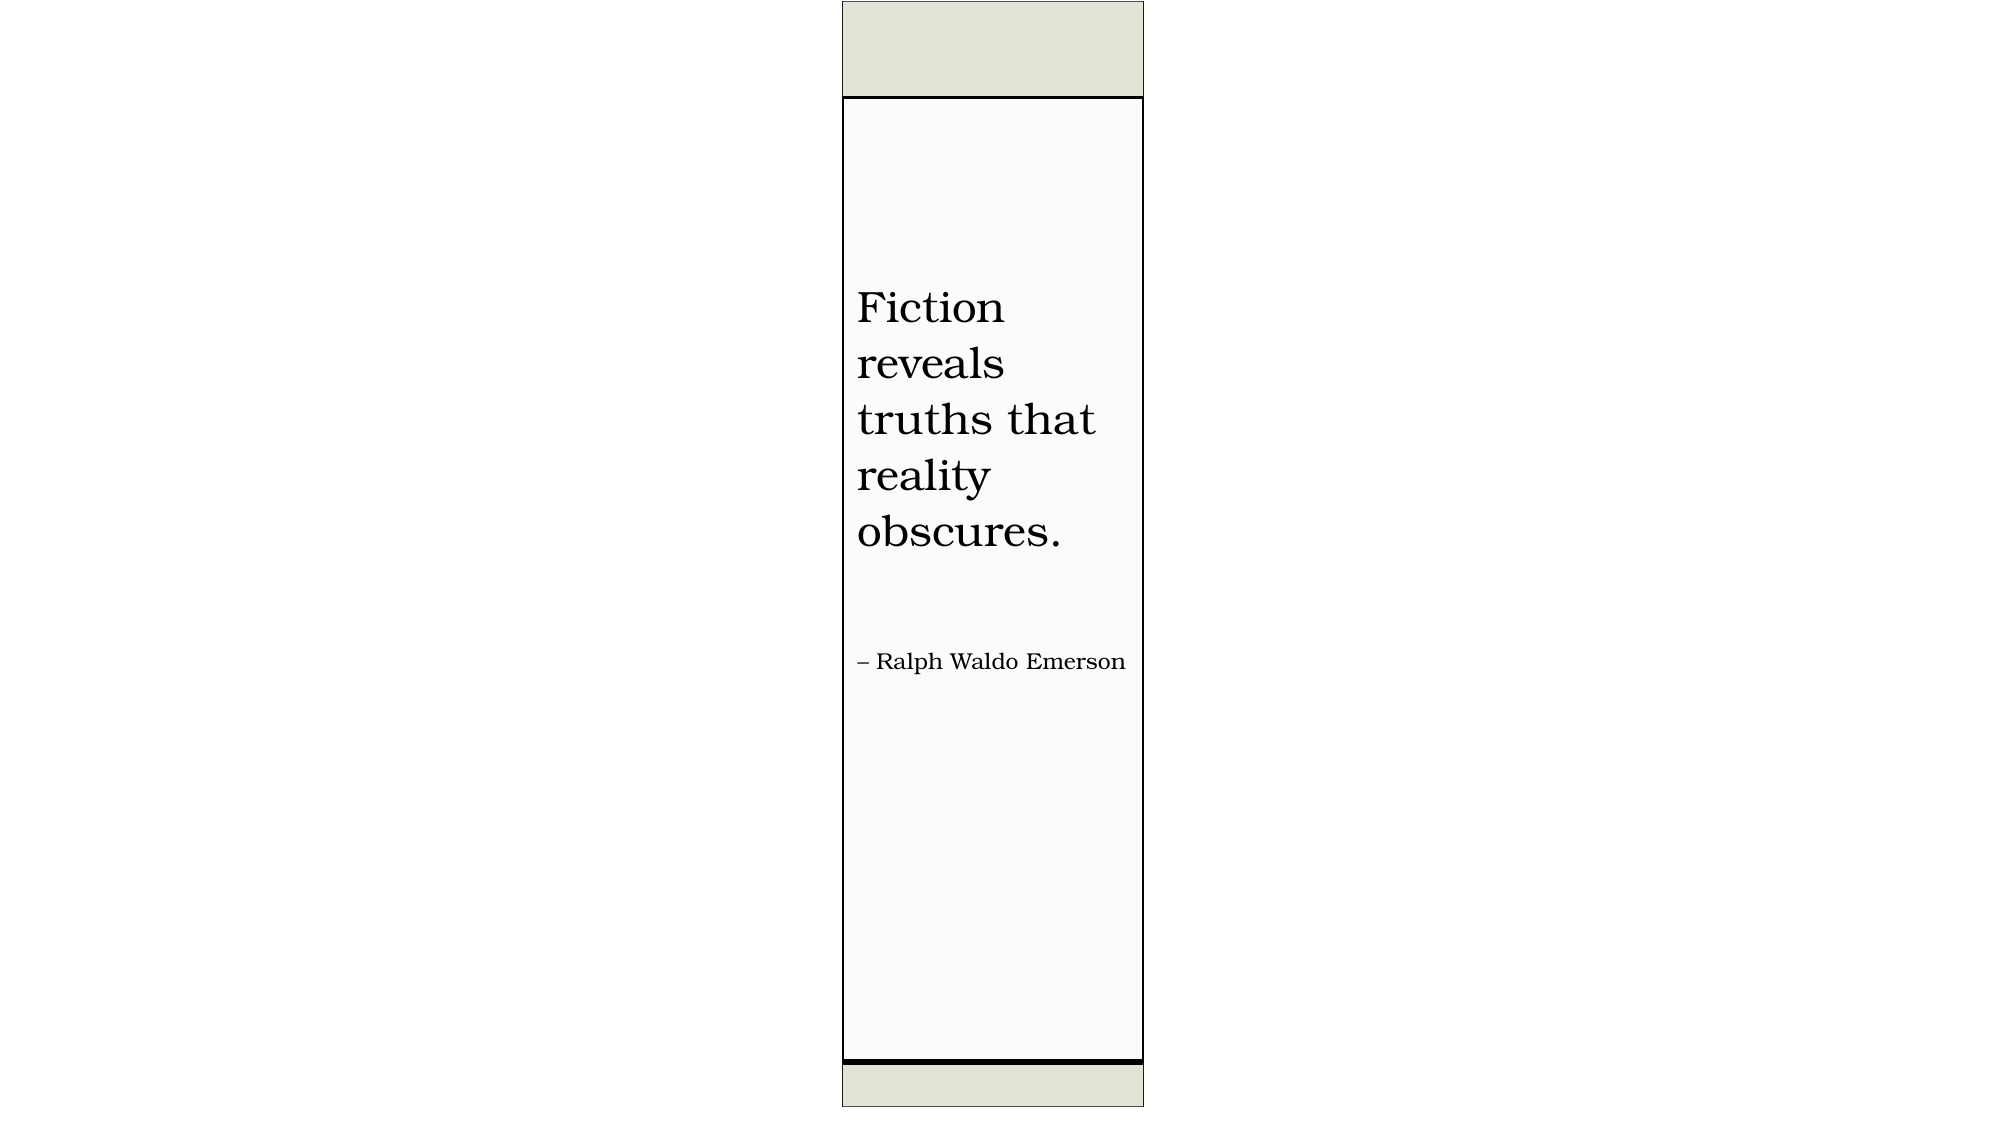

Fiction reveals truths that reality obscures.

– Ralph Waldo Emerson